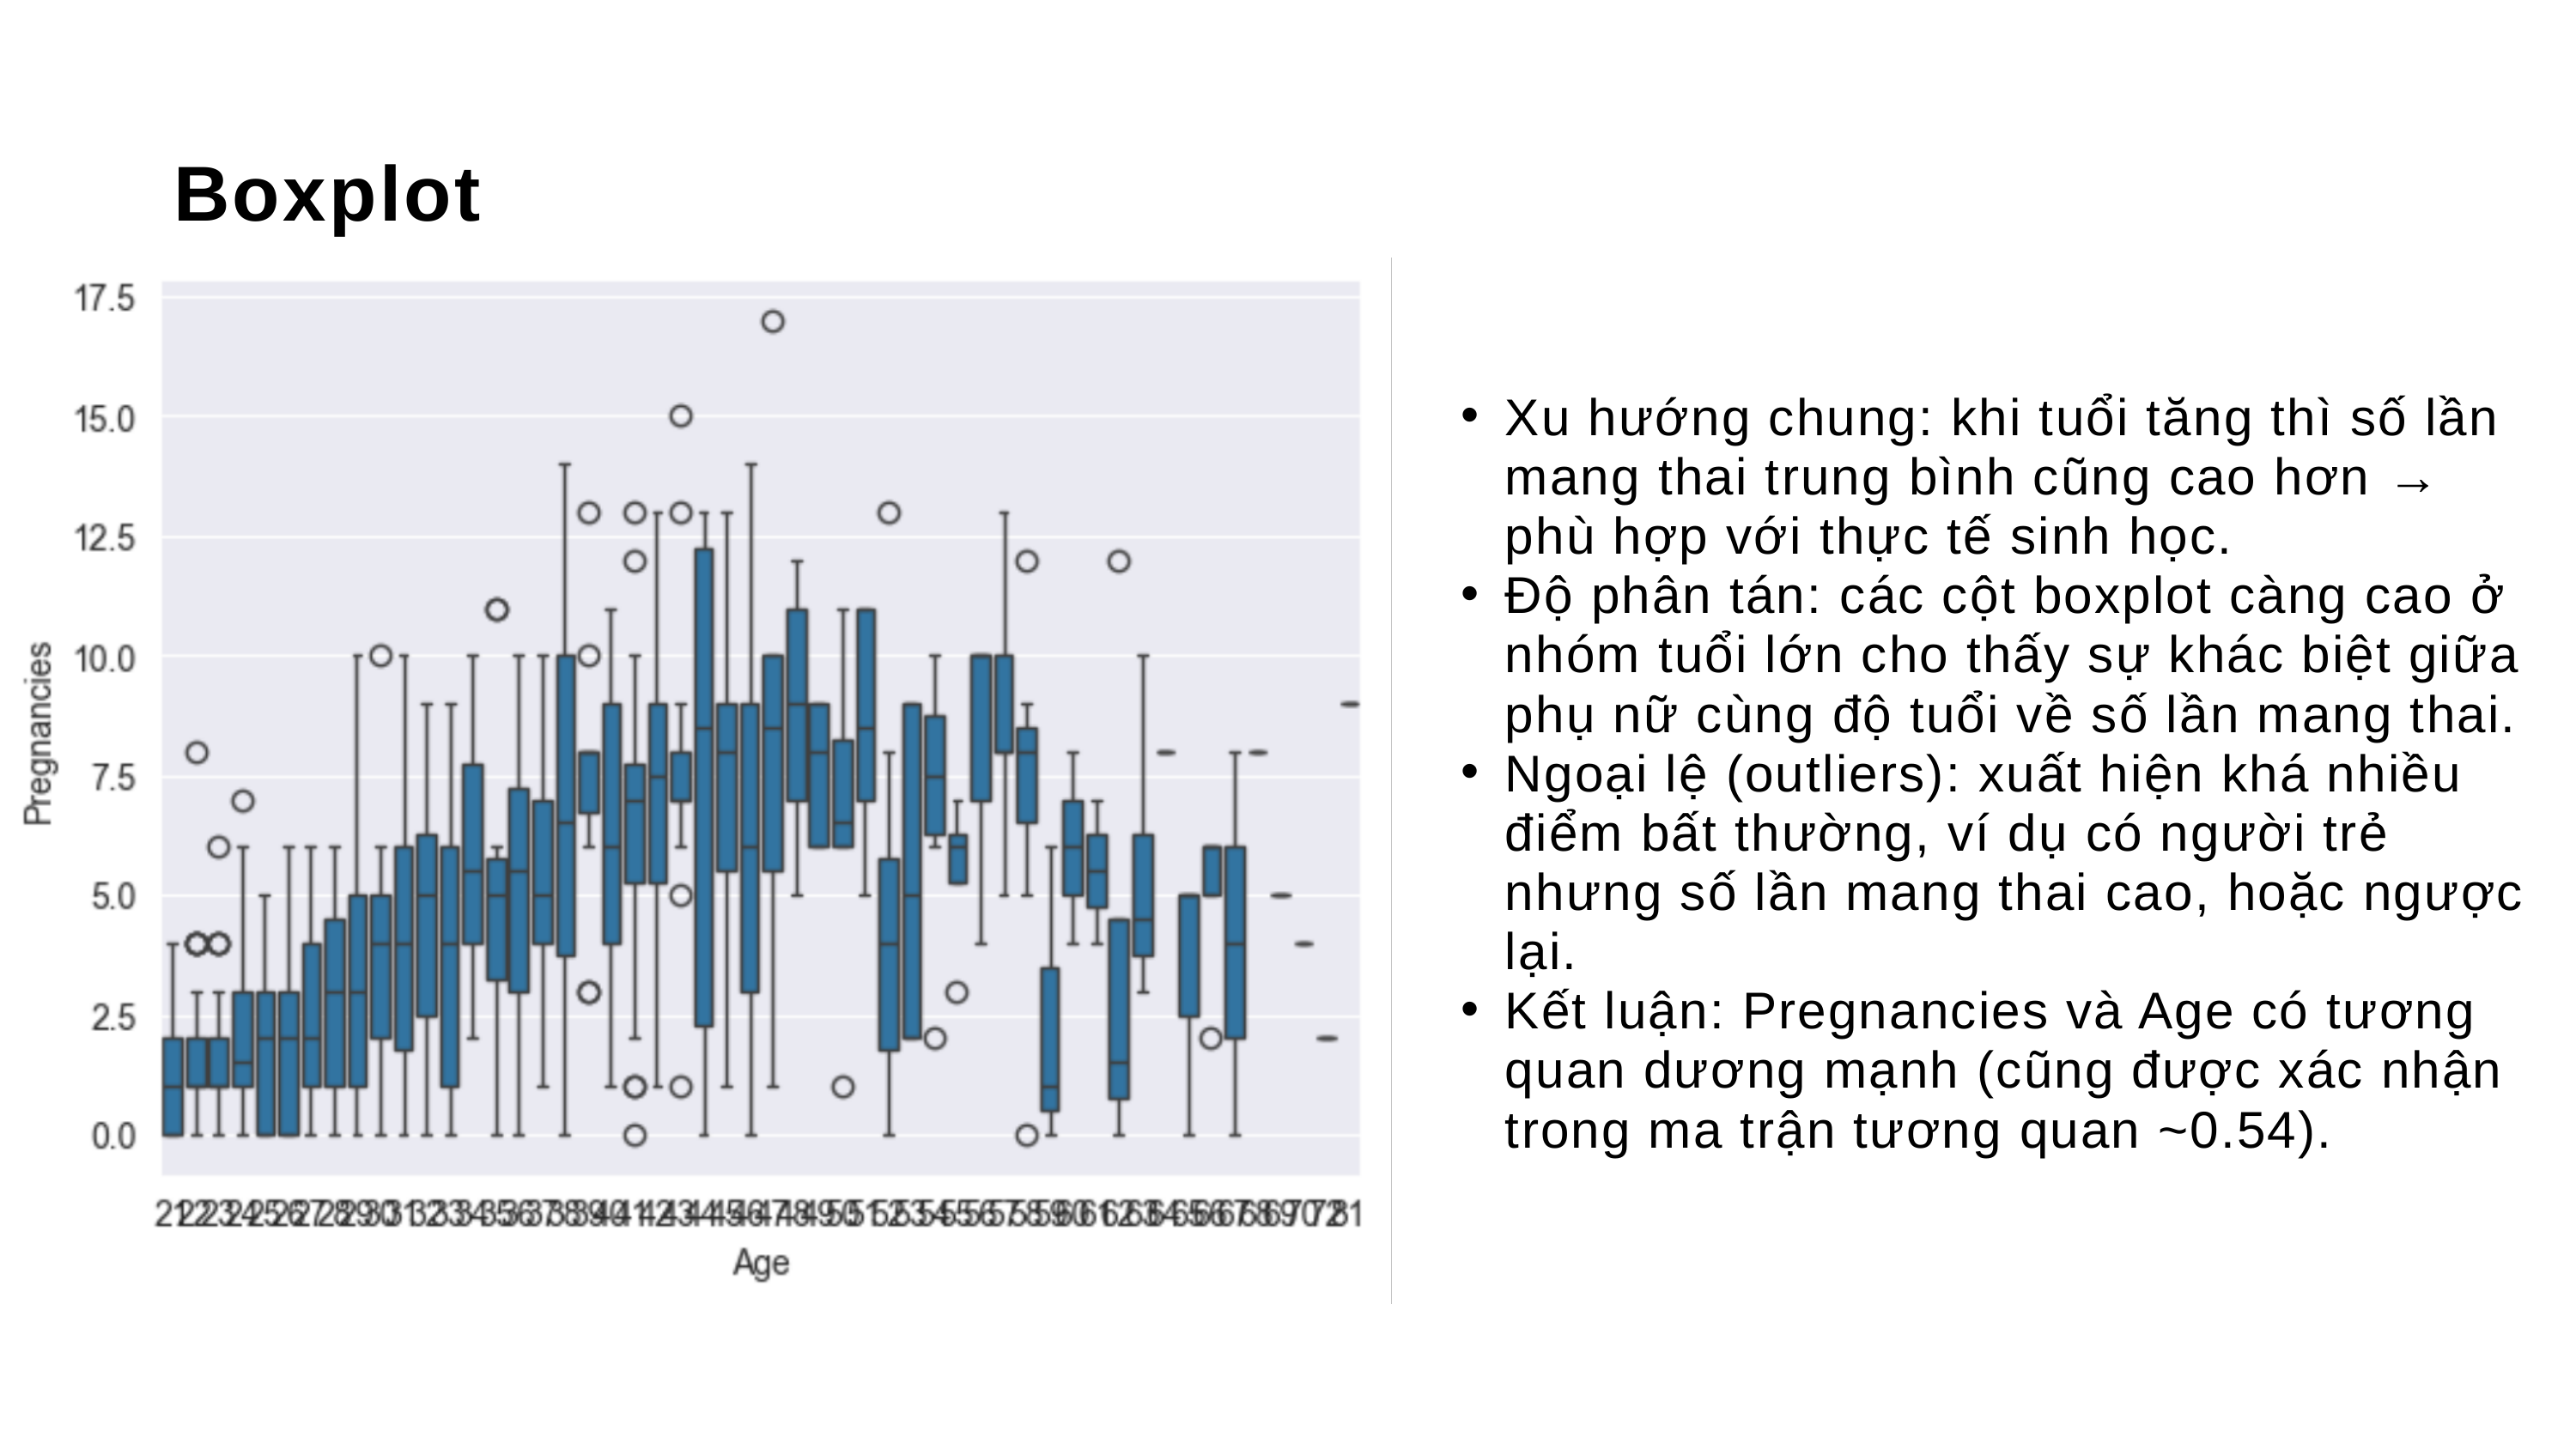

Boxplot

Xu hướng chung: khi tuổi tăng thì số lần mang thai trung bình cũng cao hơn → phù hợp với thực tế sinh học.
Độ phân tán: các cột boxplot càng cao ở nhóm tuổi lớn cho thấy sự khác biệt giữa phụ nữ cùng độ tuổi về số lần mang thai.
Ngoại lệ (outliers): xuất hiện khá nhiều điểm bất thường, ví dụ có người trẻ nhưng số lần mang thai cao, hoặc ngược lại.
Kết luận: Pregnancies và Age có tương quan dương mạnh (cũng được xác nhận trong ma trận tương quan ~0.54).